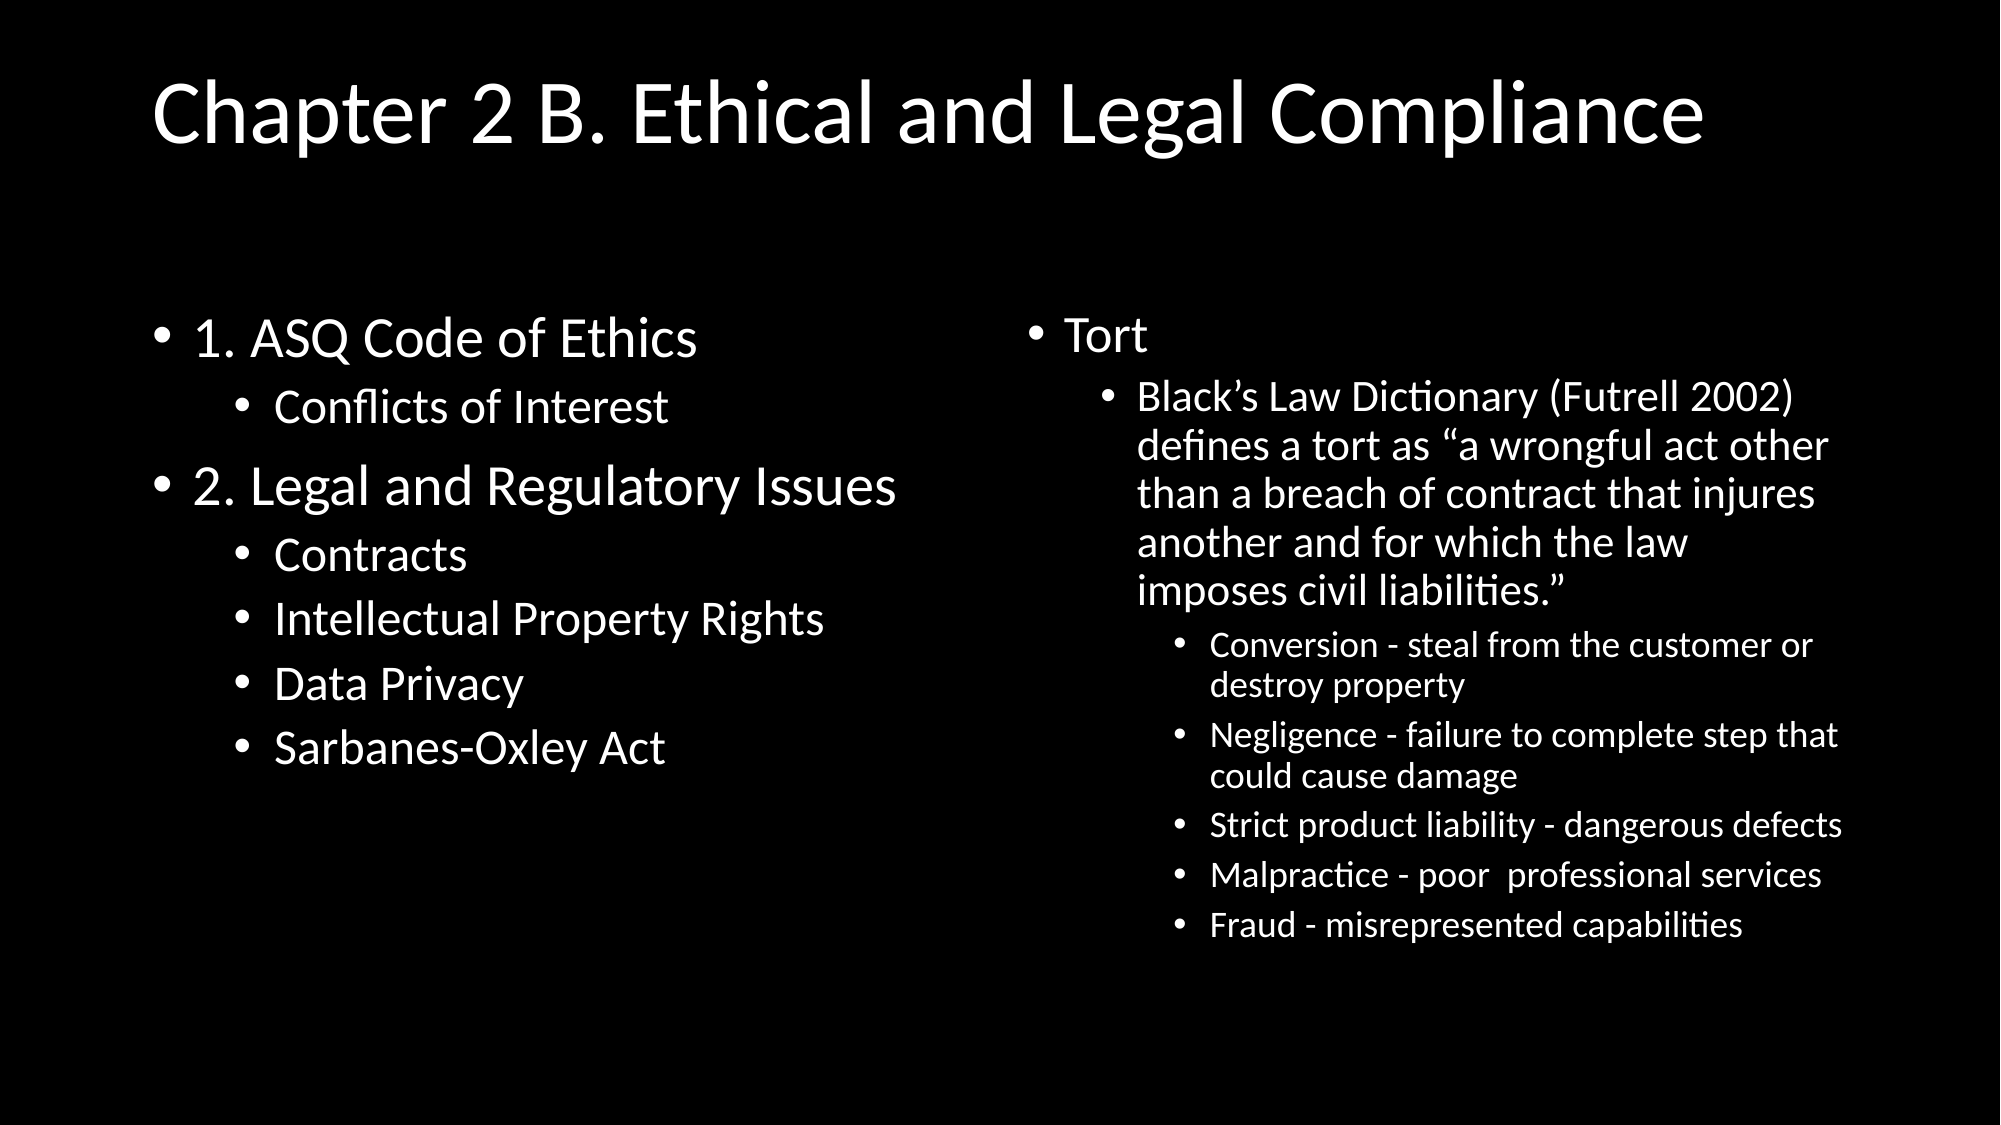

# Chapter 2 B. Ethical and Legal Compliance
1. ASQ Code of Ethics
Conflicts of Interest
2. Legal and Regulatory Issues
Contracts
Intellectual Property Rights
Data Privacy
Sarbanes-Oxley Act

Tort
Black’s Law Dictionary (Futrell 2002) defines a tort as “a wrongful act other than a breach of contract that injures another and for which the law imposes civil liabilities.”
Conversion - steal from the customer or destroy property
Negligence - failure to complete step that could cause damage
Strict product liability - dangerous defects
Malpractice - poor  professional services
Fraud - misrepresented capabilities